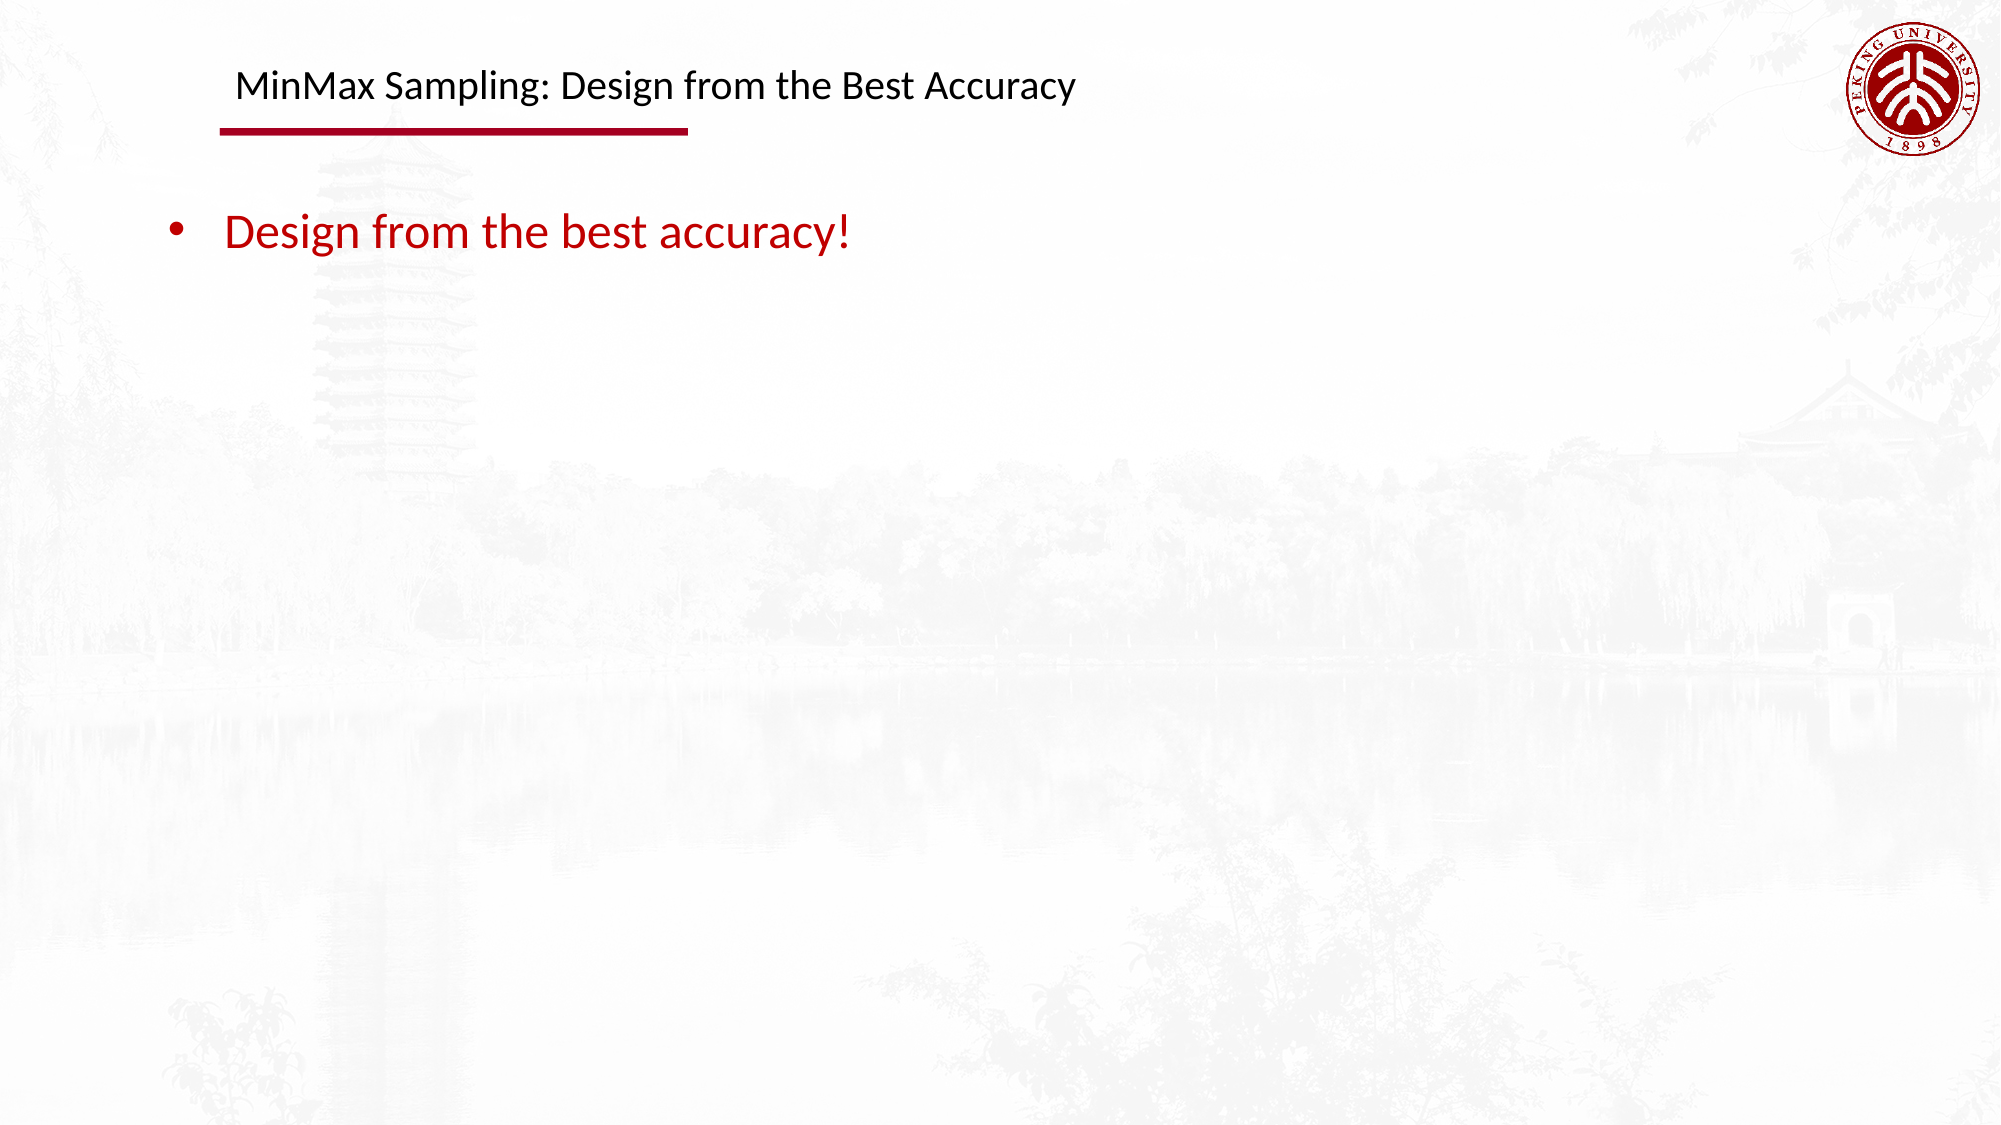

MinMax Sampling: Design from the Best Accuracy

Design from the best accuracy!